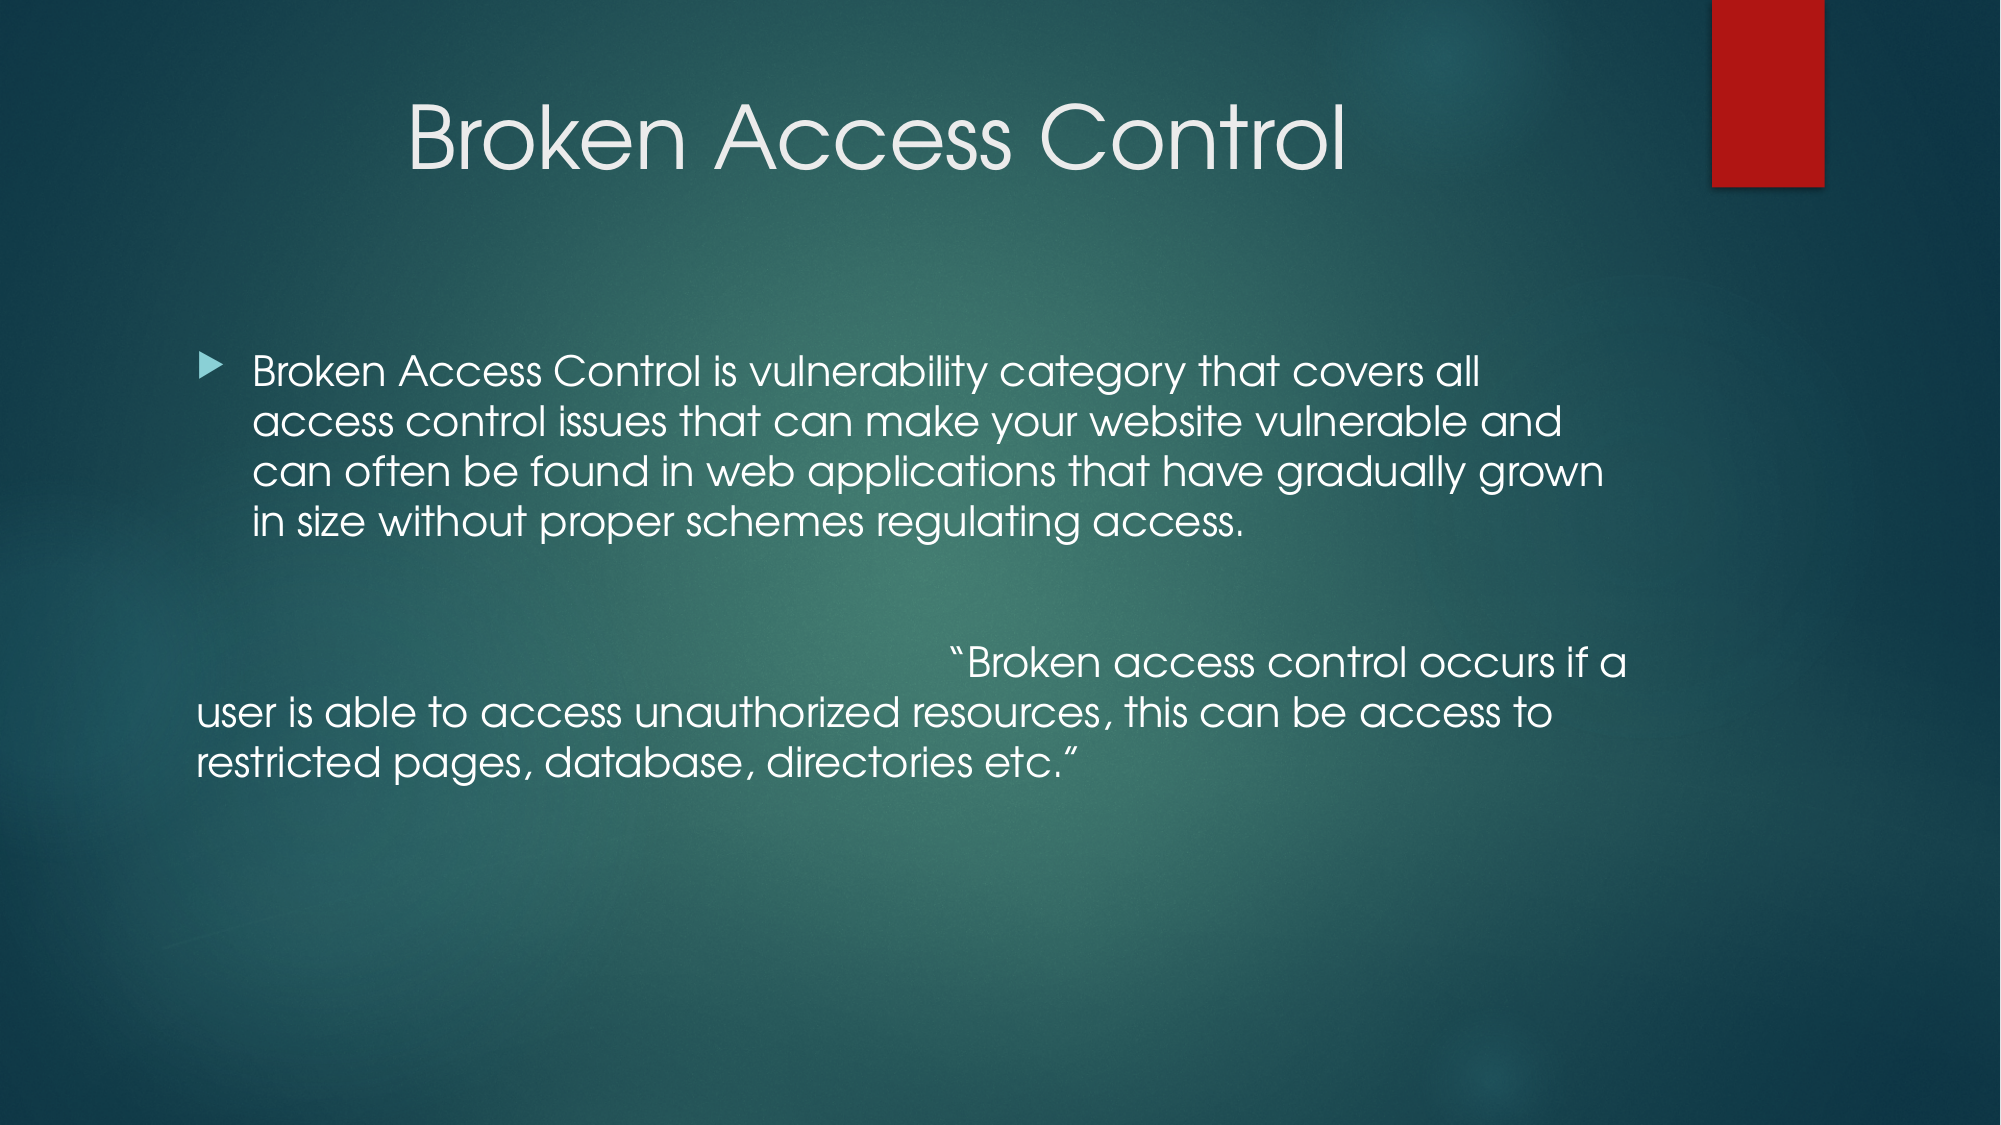

# Broken Access Control
Broken Access Control is vulnerability category that covers all access control issues that can make your website vulnerable and can often be found in web applications that have gradually grown in size without proper schemes regulating access.

					“Broken access control occurs if a user is able to access unauthorized resources, this can be access to restricted pages, database, directories etc.”